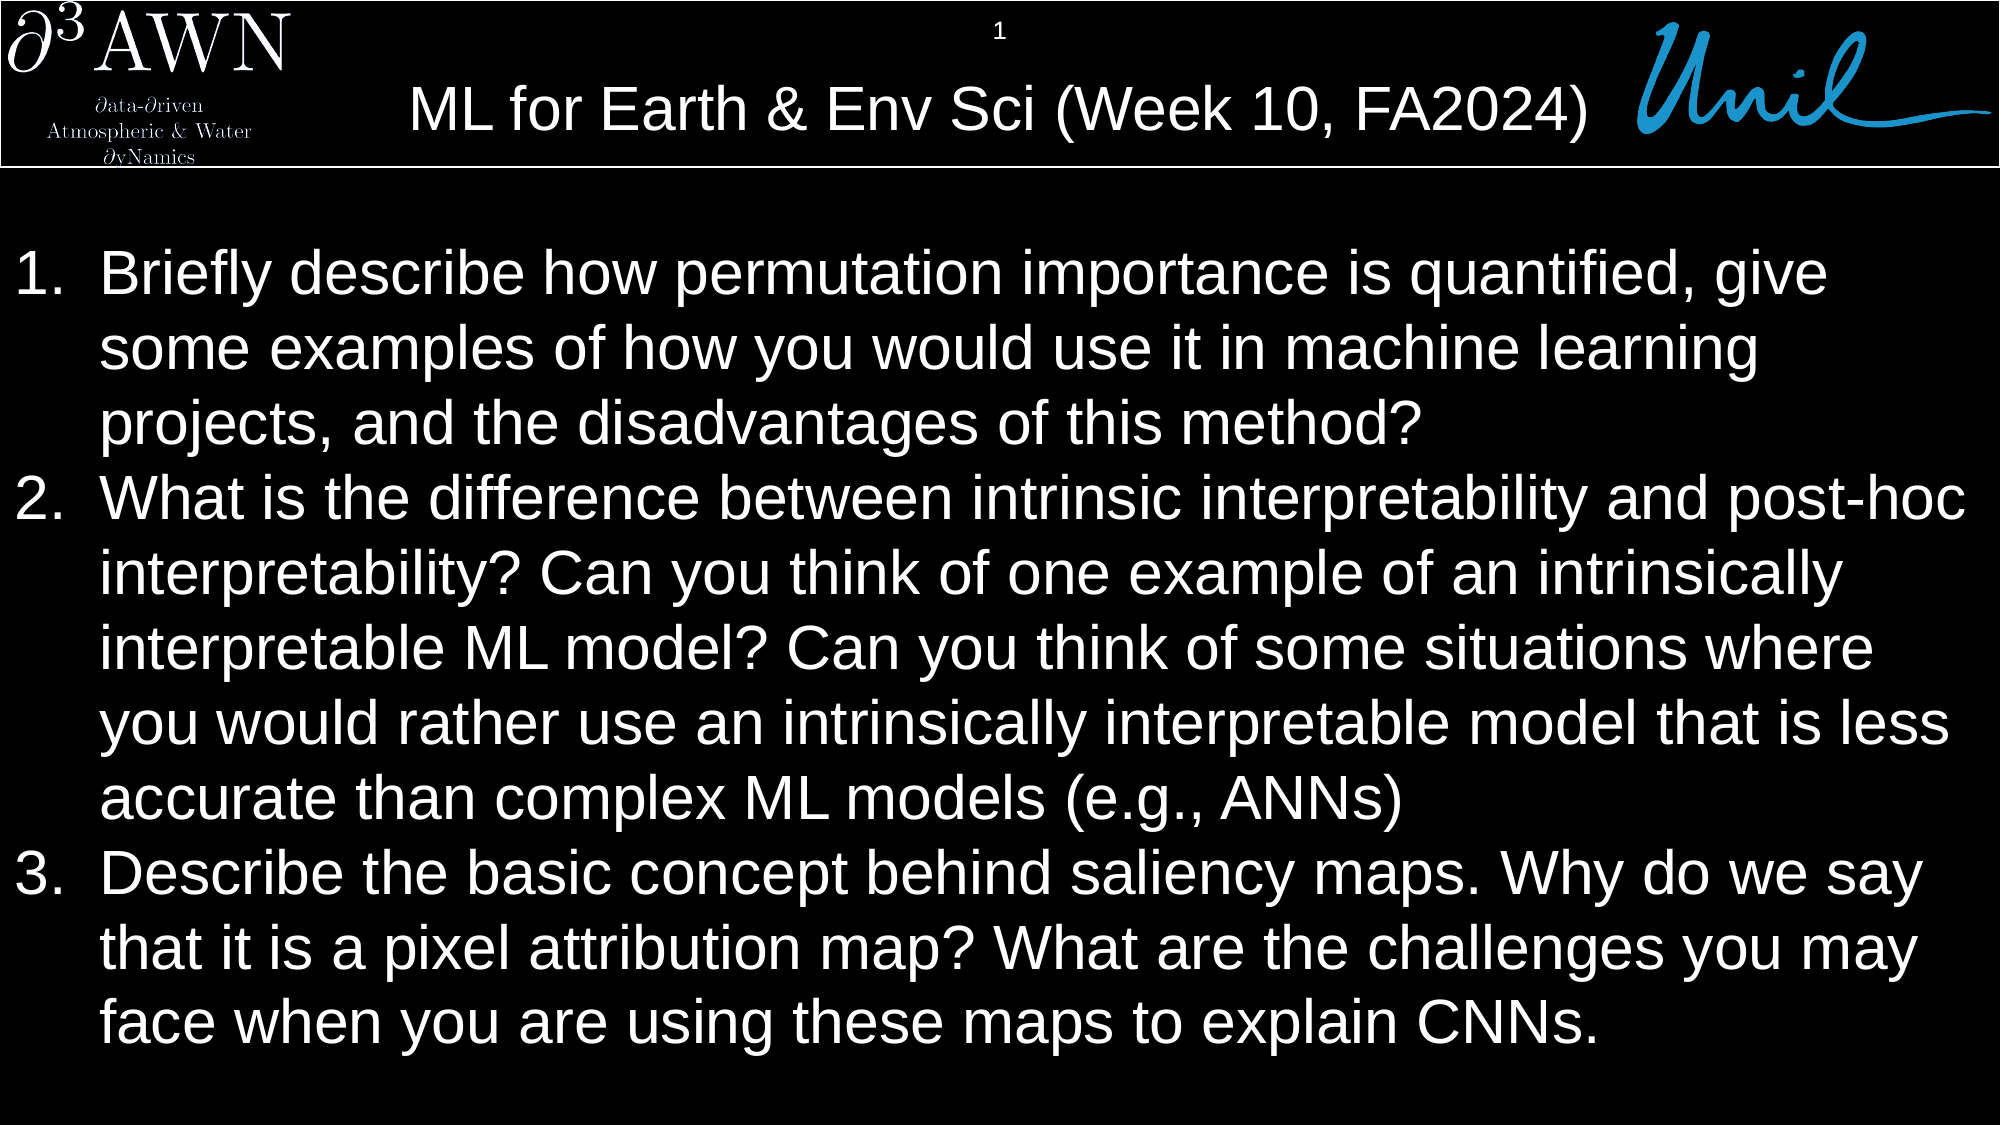

1
Briefly describe how permutation importance is quantified, give some examples of how you would use it in machine learning projects, and the disadvantages of this method?
What is the difference between intrinsic interpretability and post-hoc interpretability? Can you think of one example of an intrinsically interpretable ML model? Can you think of some situations where you would rather use an intrinsically interpretable model that is less accurate than complex ML models (e.g., ANNs)
Describe the basic concept behind saliency maps. Why do we say that it is a pixel attribution map? What are the challenges you may face when you are using these maps to explain CNNs.